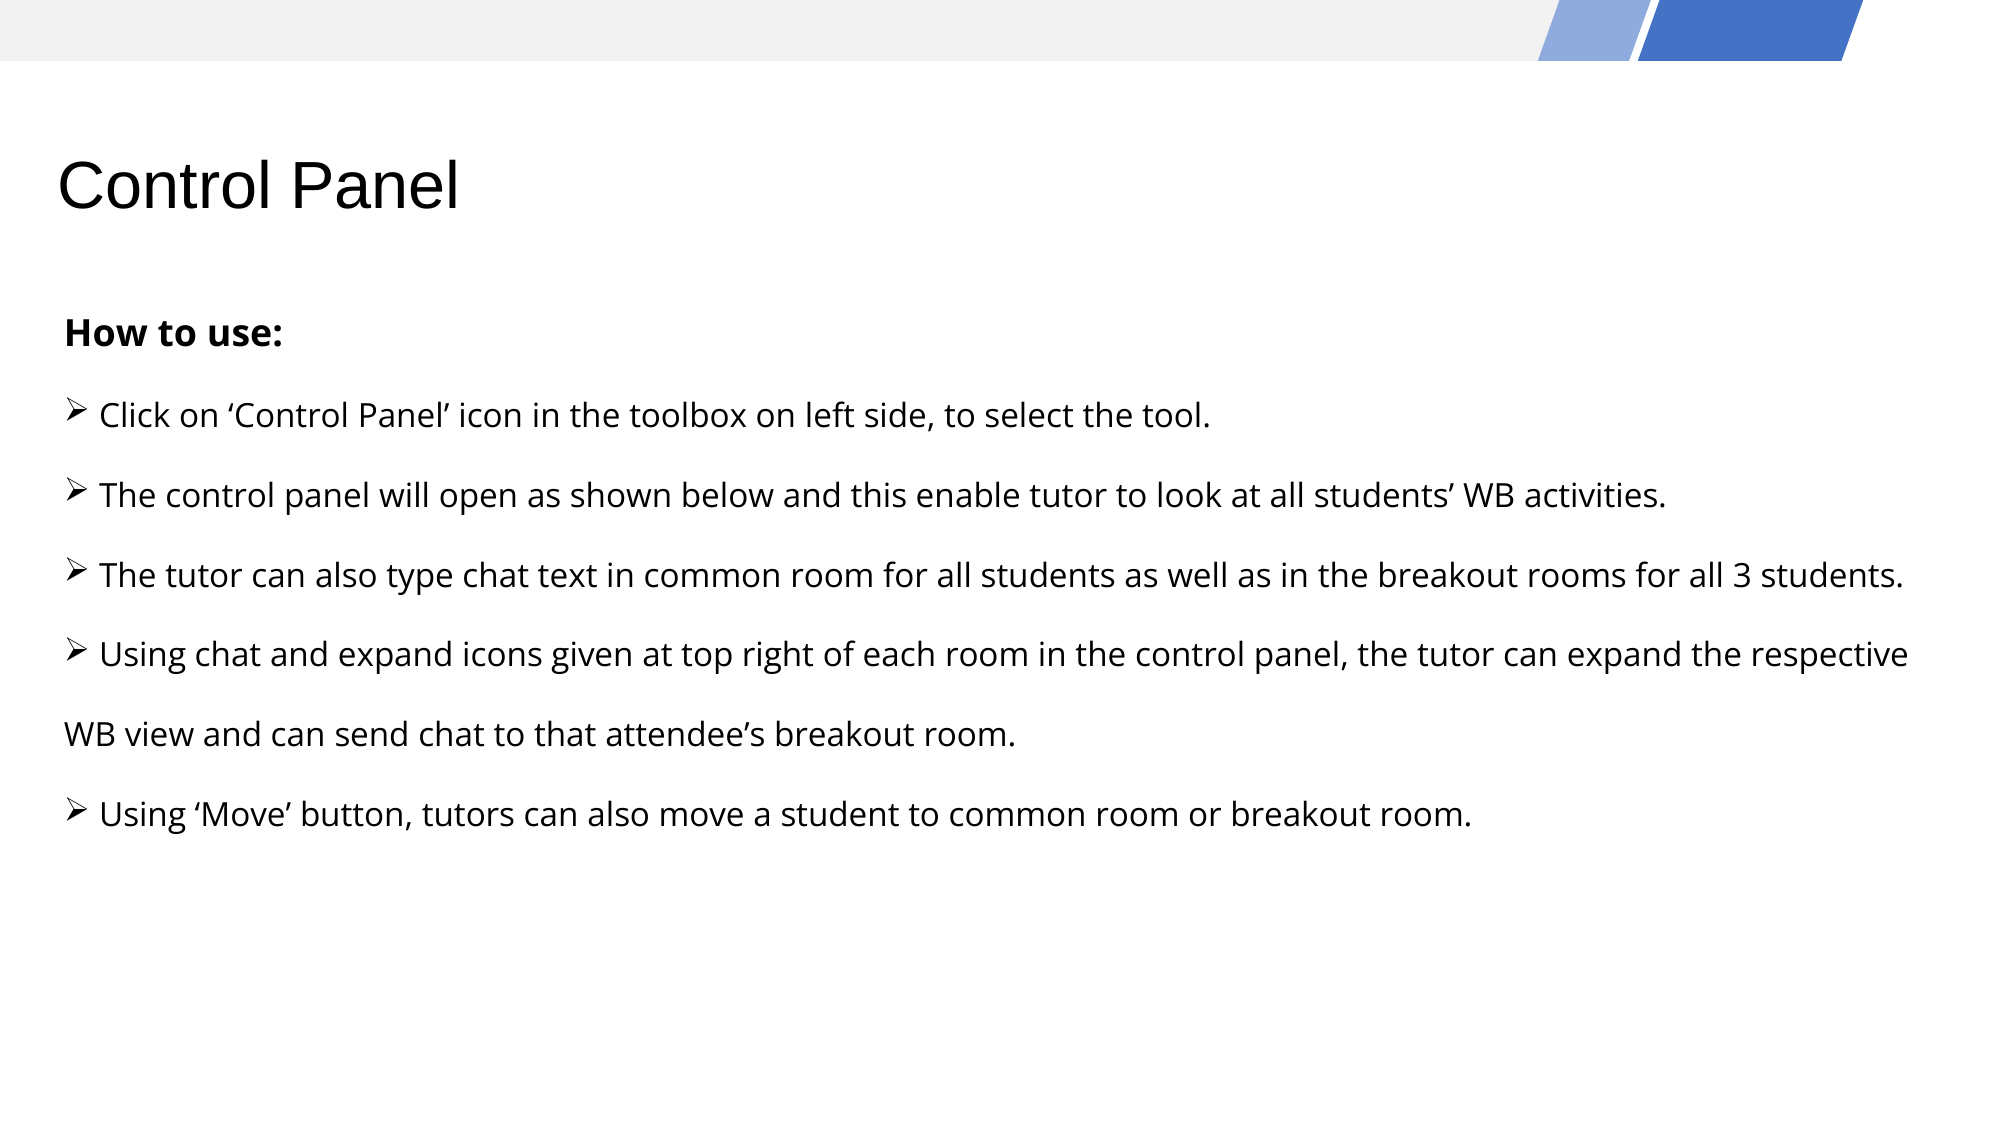

# Control Panel
How to use:
 Click on ‘Control Panel’ icon in the toolbox on left side, to select the tool.
 The control panel will open as shown below and this enable tutor to look at all students’ WB activities.
 The tutor can also type chat text in common room for all students as well as in the breakout rooms for all 3 students.
 Using chat and expand icons given at top right of each room in the control panel, the tutor can expand the respective WB view and can send chat to that attendee’s breakout room.
 Using ‘Move’ button, tutors can also move a student to common room or breakout room.